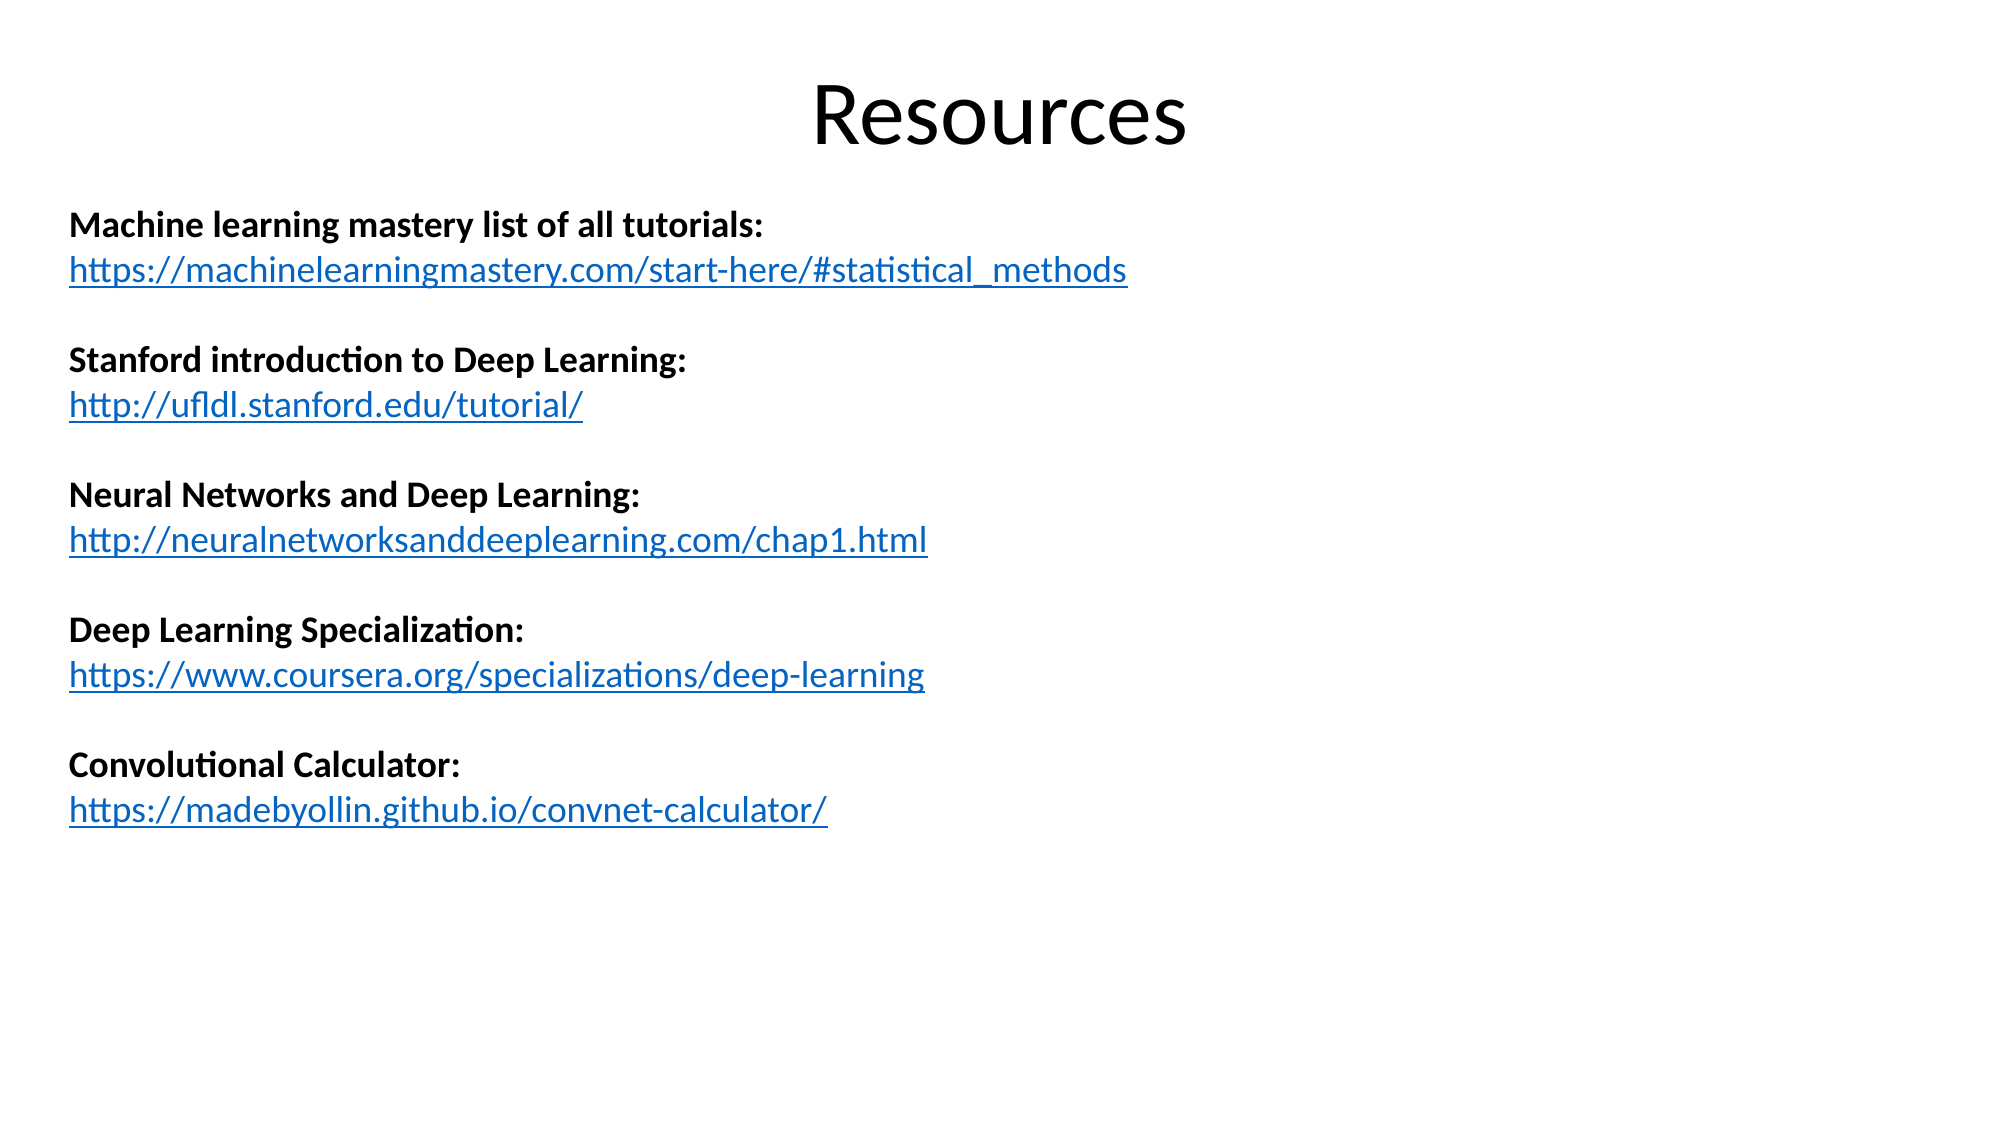

# Resources
Machine learning mastery list of all tutorials:
https://machinelearningmastery.com/start-here/#statistical_methods

Stanford introduction to Deep Learning:
http://ufldl.stanford.edu/tutorial/

Neural Networks and Deep Learning:
http://neuralnetworksanddeeplearning.com/chap1.html

Deep Learning Specialization:
https://www.coursera.org/specializations/deep-learning

Convolutional Calculator:
https://madebyollin.github.io/convnet-calculator/